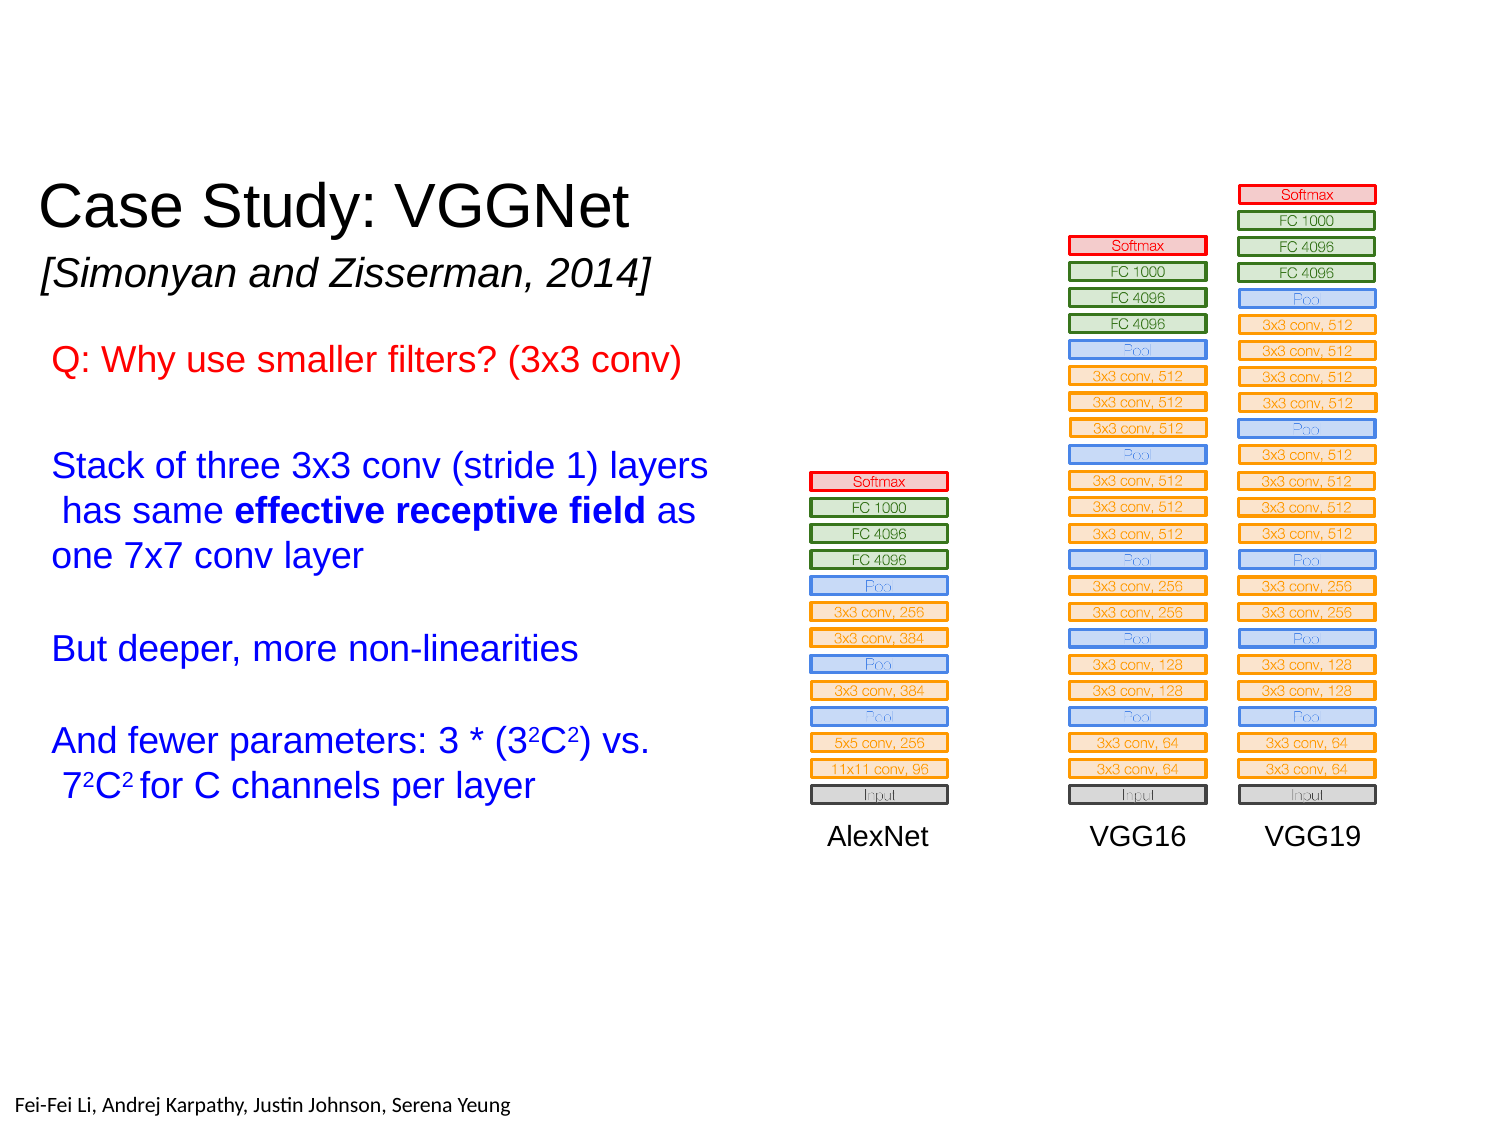

Case Study: VGGNet
[Simonyan and Zisserman, 2014]

Q: Why use smaller filters? (3x3 conv)

Stack of three 3x3 conv (stride 1) layers  has same effective receptive field as  one 7x7 conv layer

But deeper, more non-linearities

And fewer parameters: 3 * (32C2) vs.  72C2 for C channels per layer

AlexNet
VGG16
VGG19
Fei-Fei Li & Justin Johnson & Serena Yeung	Lecture 9 -	May 1, 2018
Fei-Fei Li, Andrej Karpathy, Justin Johnson, Serena Yeung
Fei-Fei Li & Justin Johnson & Serena Yeung
May 1, 2018
Lecture 9 - 104